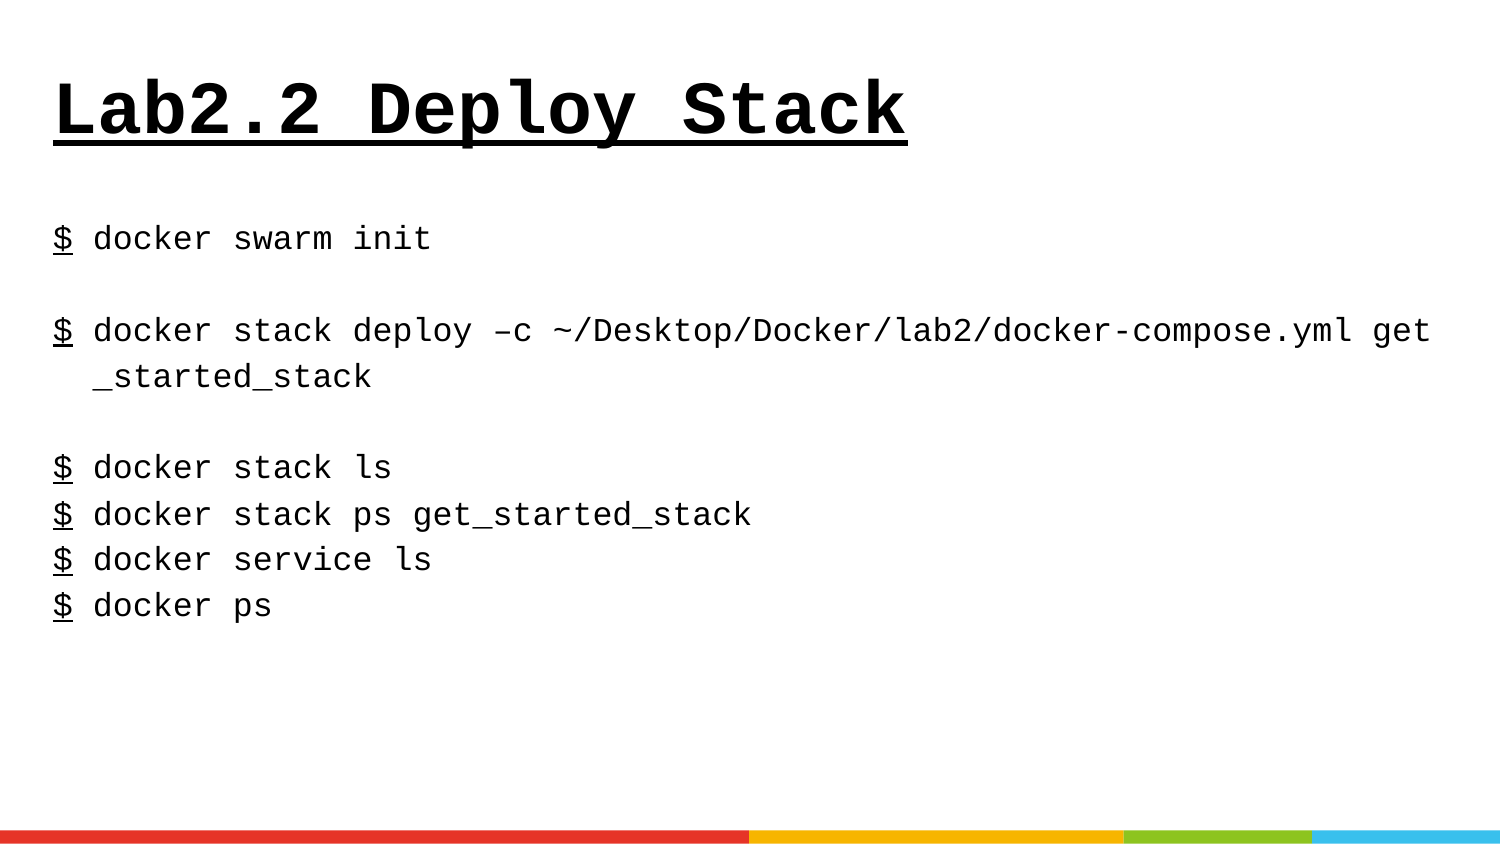

# Lab2.2 Deploy Stack
$ docker swarm init

$ docker stack deploy –c ~/Desktop/Docker/lab2/docker-compose.yml get
  _started_stack

$ docker stack ls
$ docker stack ps get_started_stack
$ docker service ls
$ docker ps